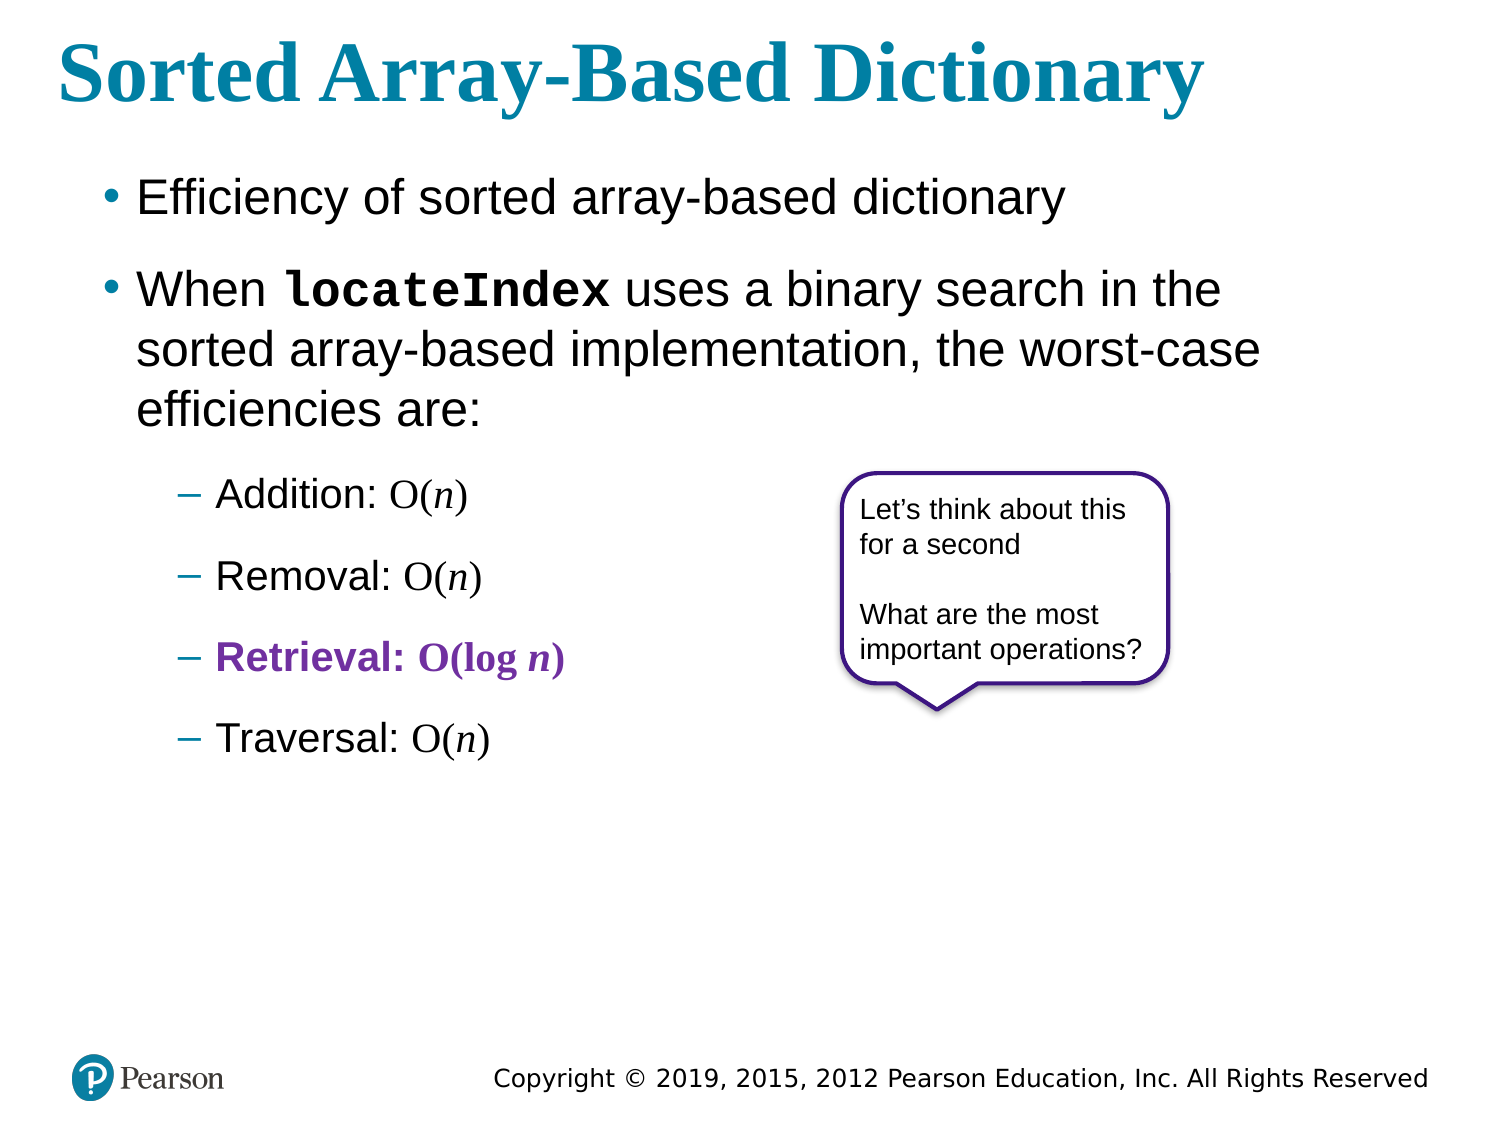

# Sorted Array-Based Dictionary
Efficiency of sorted array-based dictionary
When locateIndex uses a binary search in the sorted array-based implementation, the worst-case efficiencies are:
Addition: O(n)
Removal: O(n)
Retrieval: O(log n)
Traversal: O(n)
Let’s think about this  for a second

What are the most important operations?